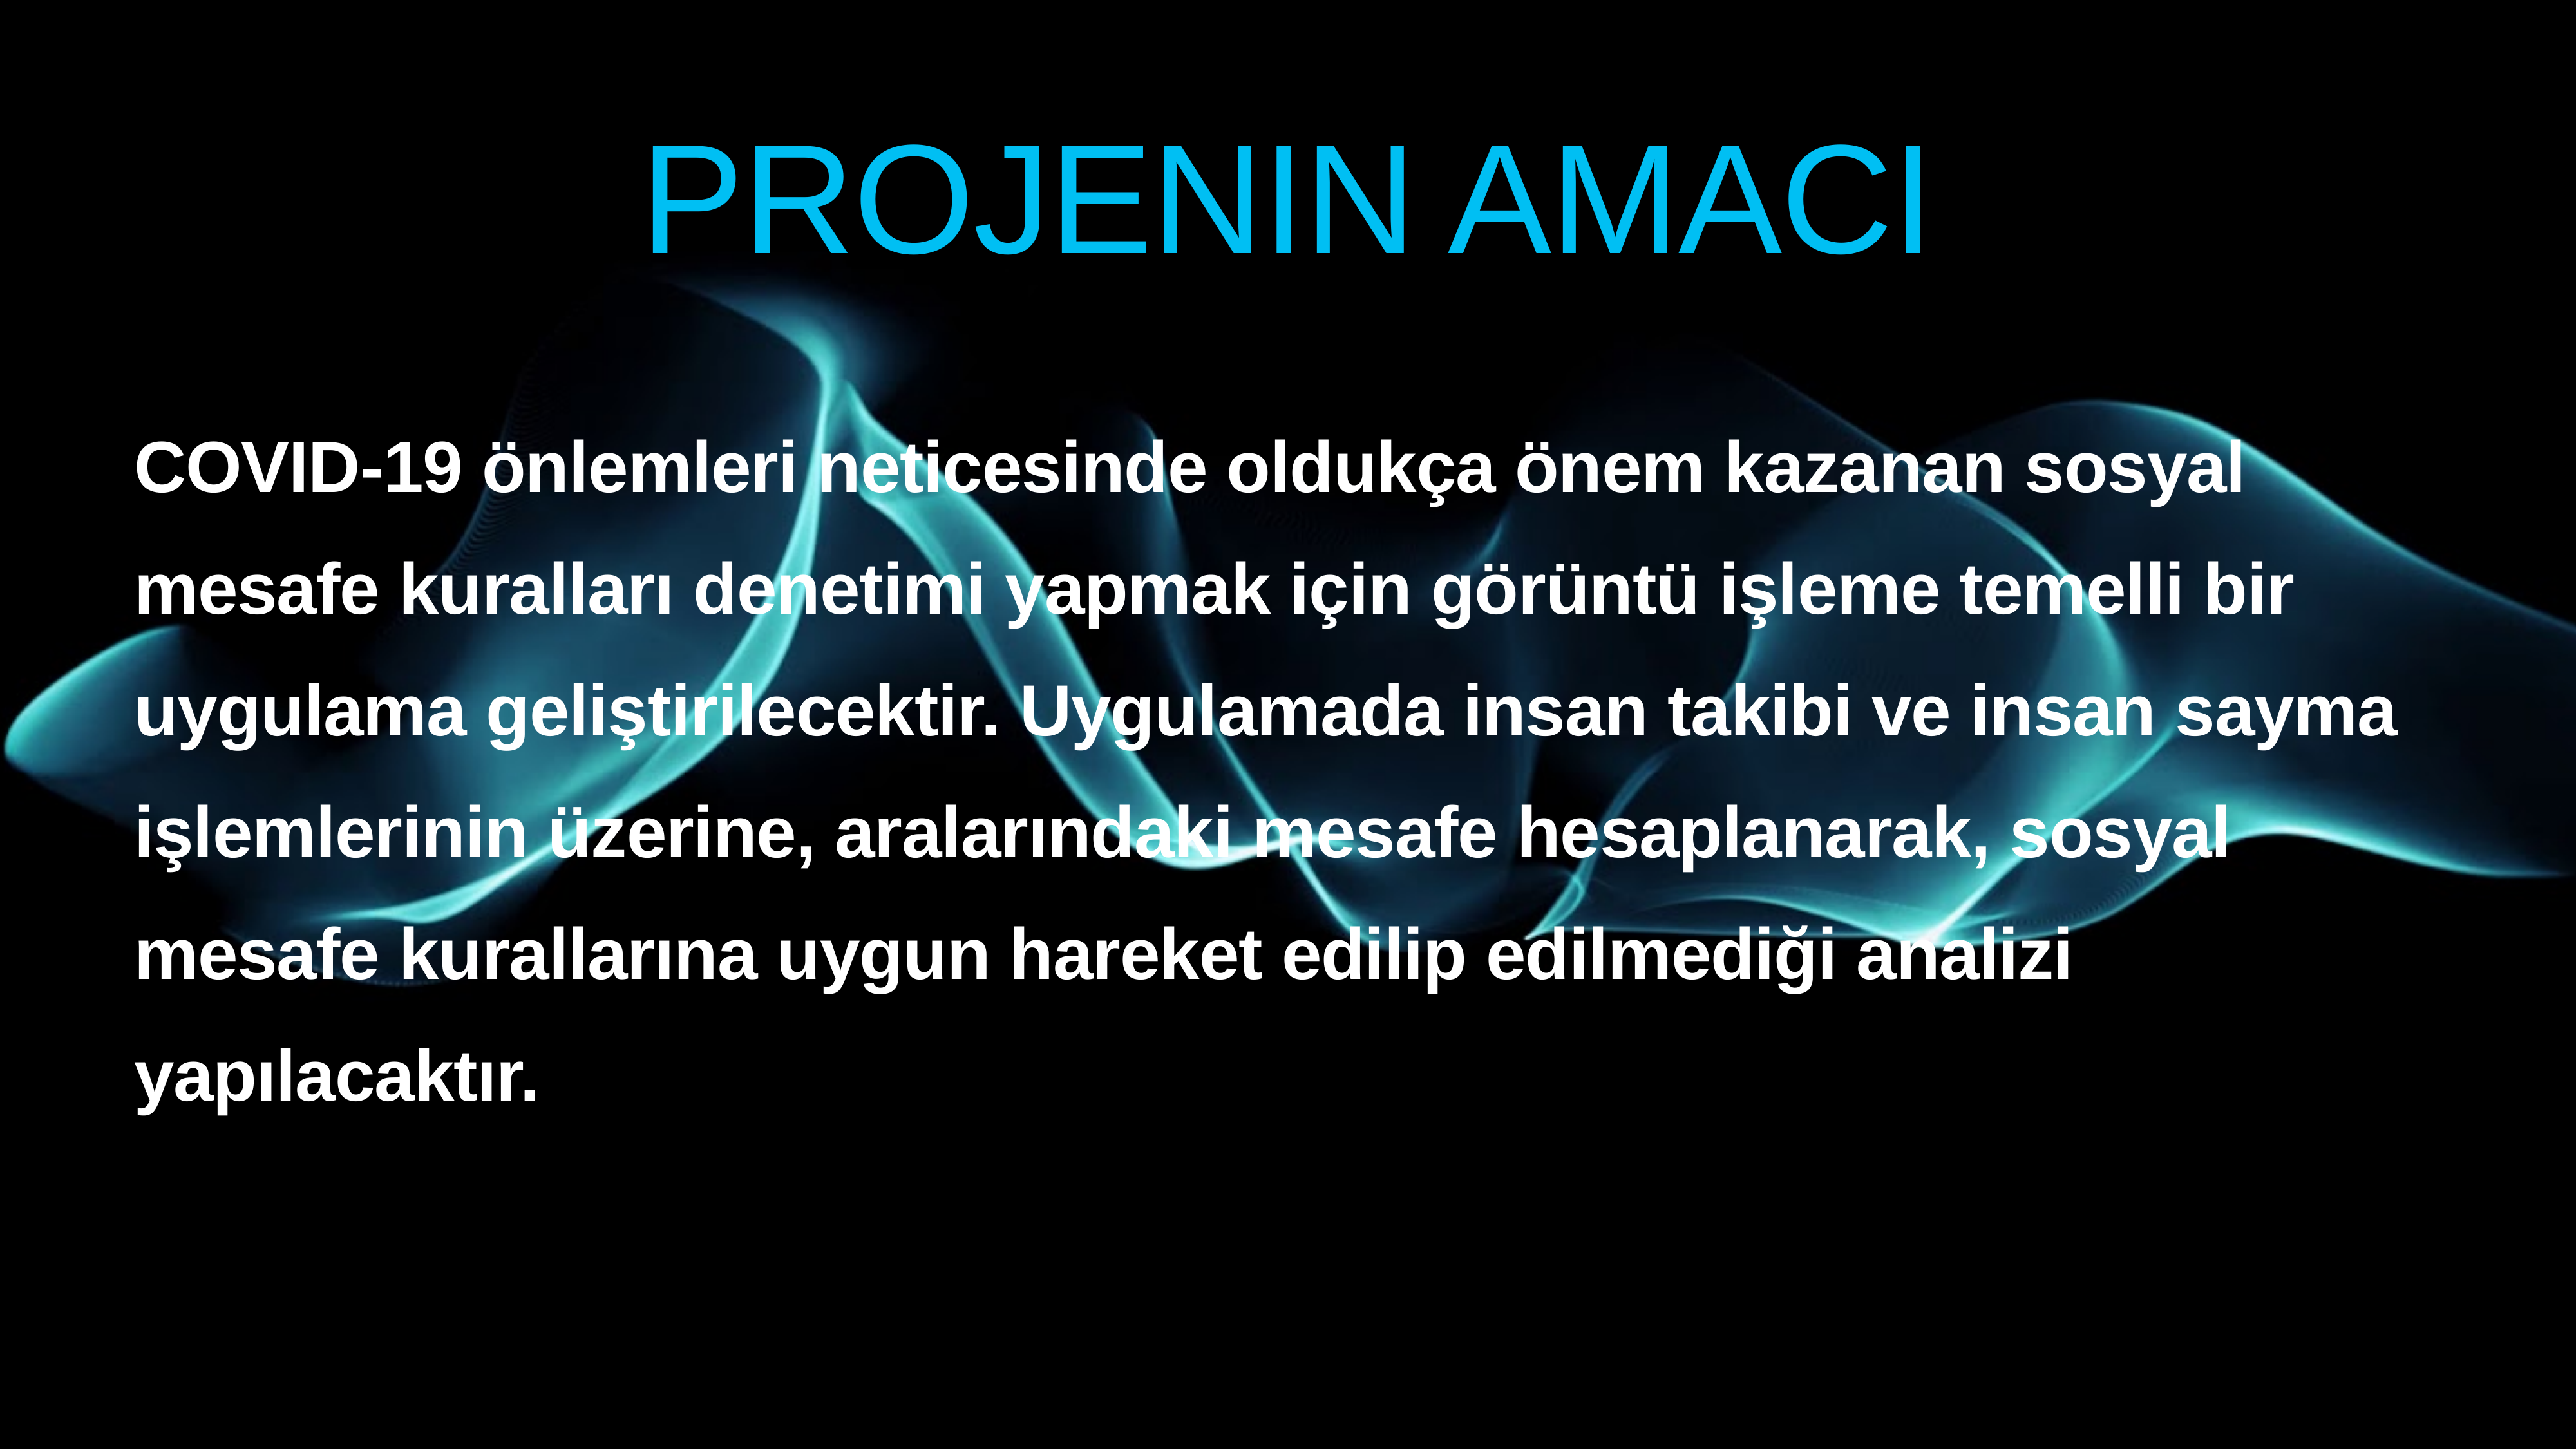

Projenin Amacı
COVID-19 önlemleri neticesinde oldukça önem kazanan sosyal mesafe kuralları denetimi yapmak için görüntü işleme temelli bir uygulama geliştirilecektir. Uygulamada insan takibi ve insan sayma işlemlerinin üzerine, aralarındaki mesafe hesaplanarak, sosyal mesafe kurallarına uygun hareket edilip edilmediği analizi yapılacaktır.